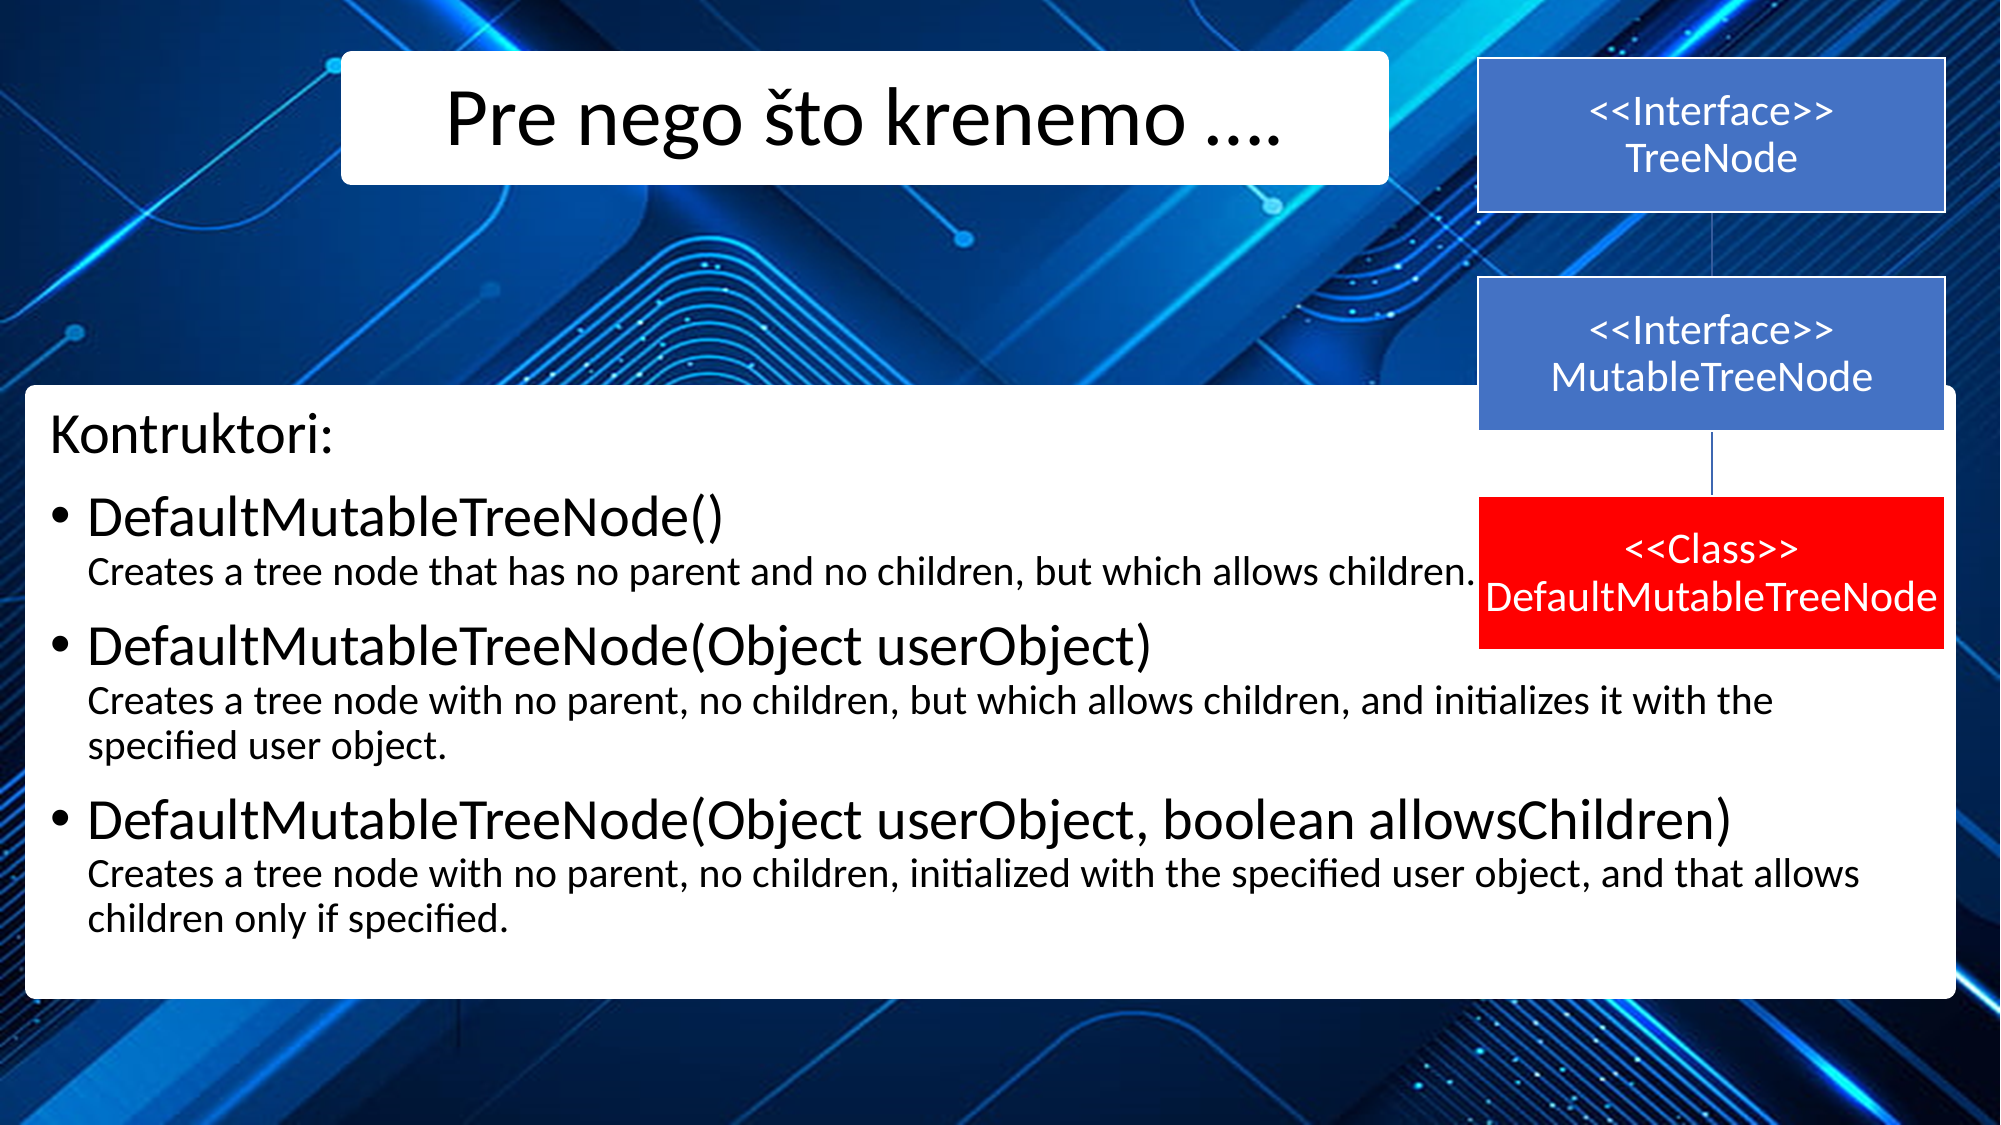

<<Interface>>
TreeNode
<<Interface>>
MutableTreeNode
<<Class>>
DefaultMutableTreeNode
Pre nego što krenemo ….
Kontruktori:
DefaultMutableTreeNode()
Creates a tree node that has no parent and no children, but which allows children.
DefaultMutableTreeNode(Object userObject)
Creates a tree node with no parent, no children, but which allows children, and initializes it with the specified user object.
DefaultMutableTreeNode(Object userObject, boolean allowsChildren)
Creates a tree node with no parent, no children, initialized with the specified user object, and that allows children only if specified.